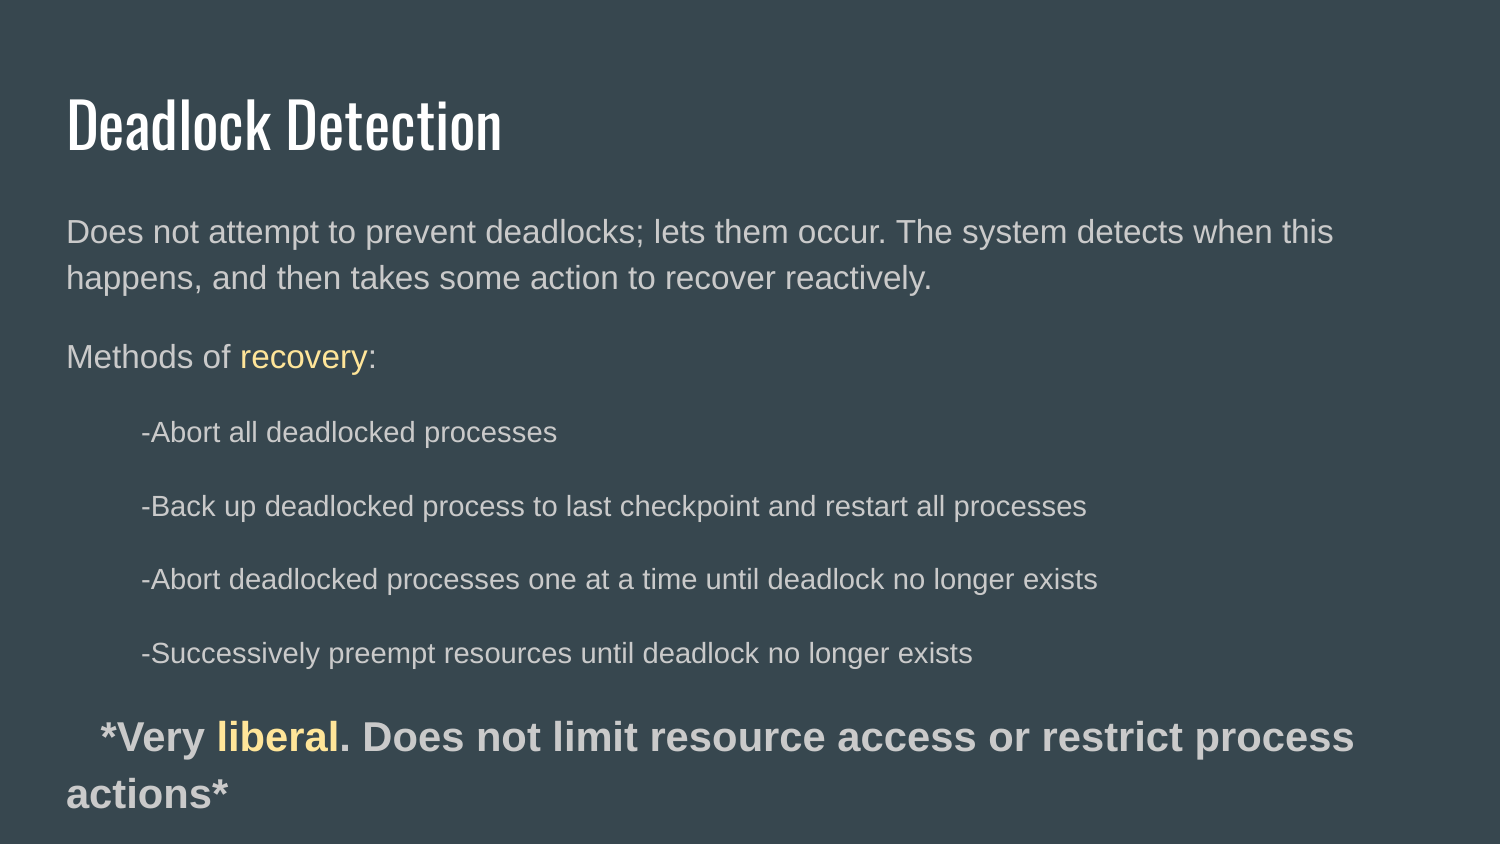

# Deadlock Detection
Does not attempt to prevent deadlocks; lets them occur. The system detects when this happens, and then takes some action to recover reactively.
Methods of recovery:
-Abort all deadlocked processes
-Back up deadlocked process to last checkpoint and restart all processes
-Abort deadlocked processes one at a time until deadlock no longer exists
-Successively preempt resources until deadlock no longer exists
   *Very liberal. Does not limit resource access or restrict process actions*